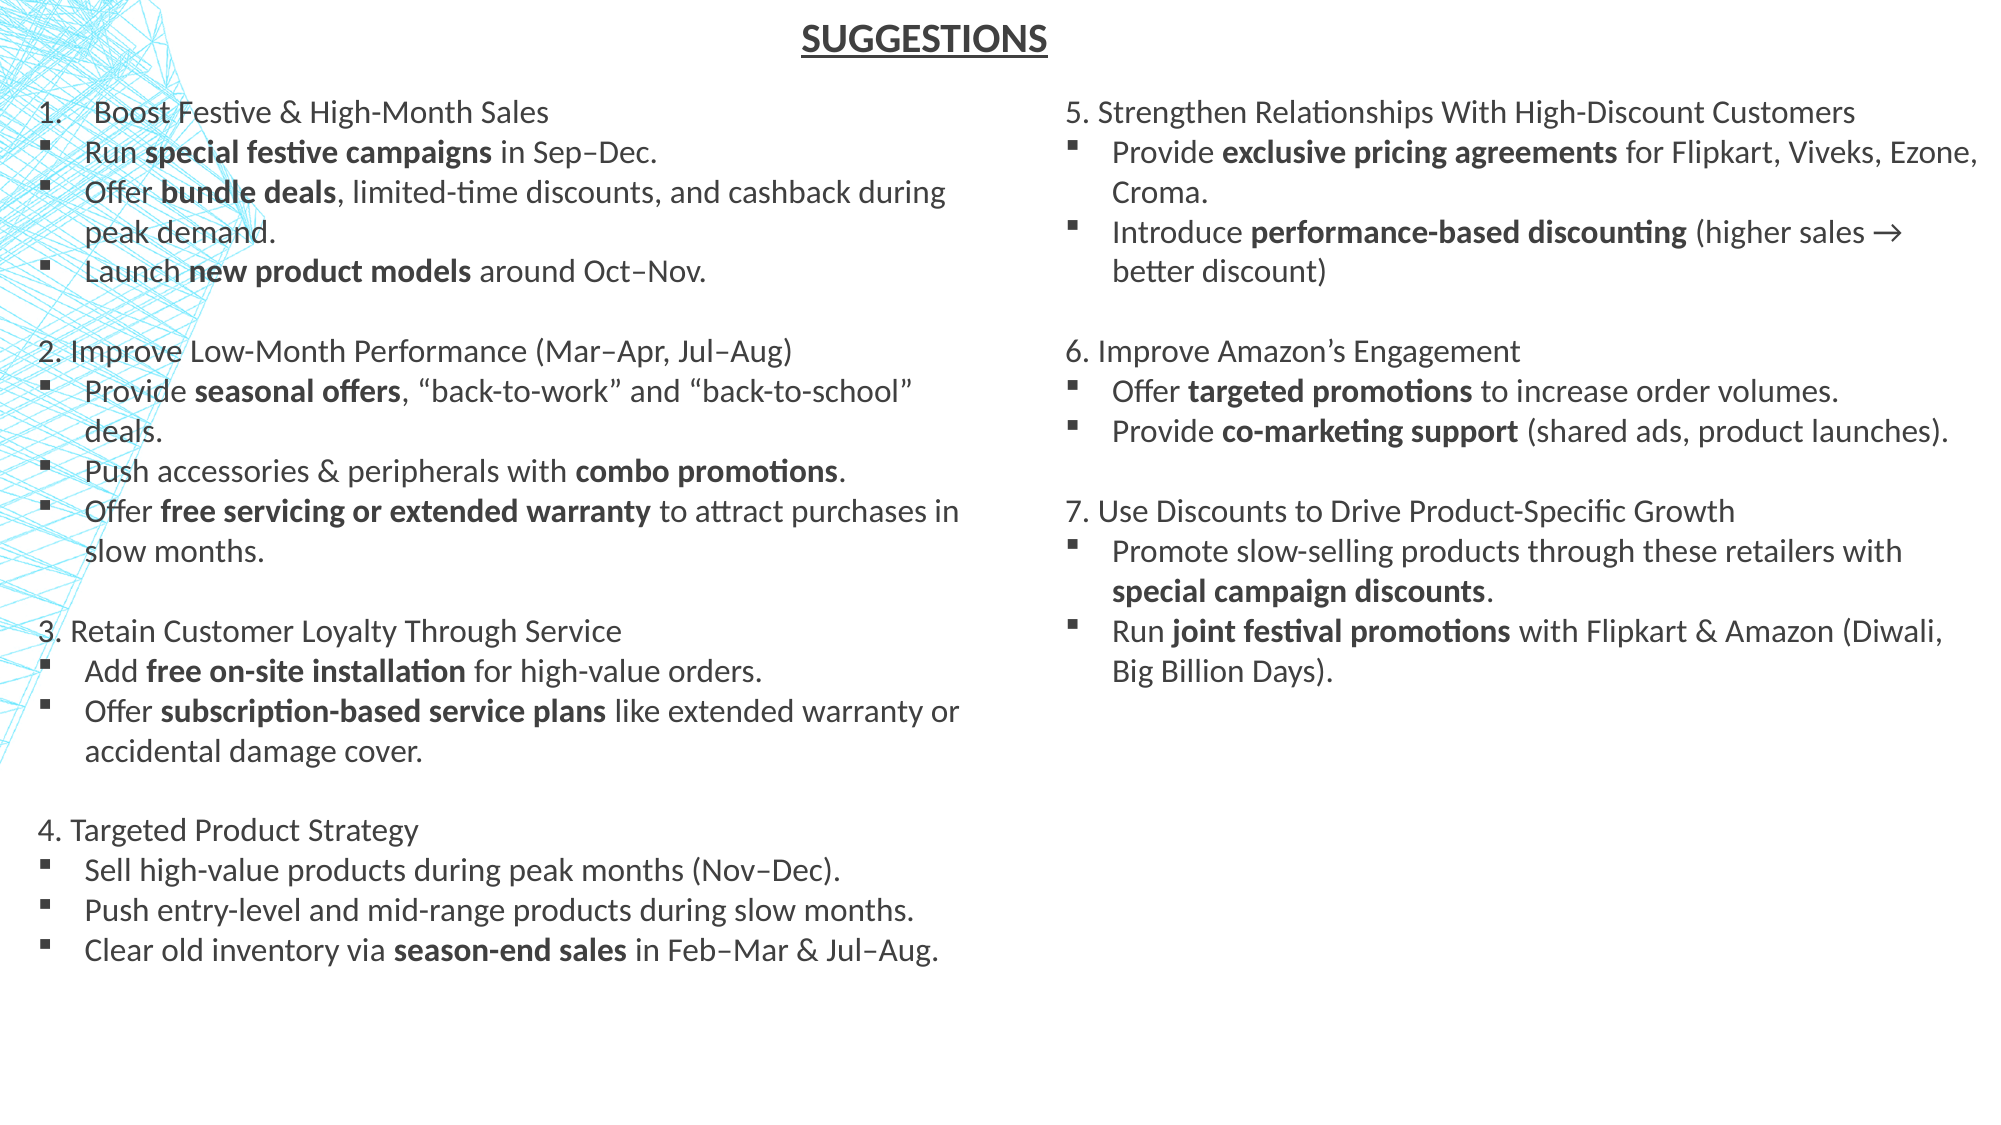

SUGGESTIONS
Boost Festive & High-Month Sales
Run special festive campaigns in Sep–Dec.
Offer bundle deals, limited-time discounts, and cashback during peak demand.
Launch new product models around Oct–Nov.

2. Improve Low-Month Performance (Mar–Apr, Jul–Aug)
Provide seasonal offers, “back-to-work” and “back-to-school” deals.
Push accessories & peripherals with combo promotions.
Offer free servicing or extended warranty to attract purchases in slow months.

3. Retain Customer Loyalty Through Service
Add free on-site installation for high-value orders.
Offer subscription-based service plans like extended warranty or accidental damage cover.

4. Targeted Product Strategy
Sell high-value products during peak months (Nov–Dec).
Push entry-level and mid-range products during slow months.
Clear old inventory via season-end sales in Feb–Mar & Jul–Aug.
5. Strengthen Relationships With High-Discount Customers
Provide exclusive pricing agreements for Flipkart, Viveks, Ezone, Croma.
Introduce performance-based discounting (higher sales → better discount)

6. Improve Amazon’s Engagement
Offer targeted promotions to increase order volumes.
Provide co-marketing support (shared ads, product launches).

7. Use Discounts to Drive Product-Specific Growth
Promote slow-selling products through these retailers with special campaign discounts.
Run joint festival promotions with Flipkart & Amazon (Diwali, Big Billion Days).